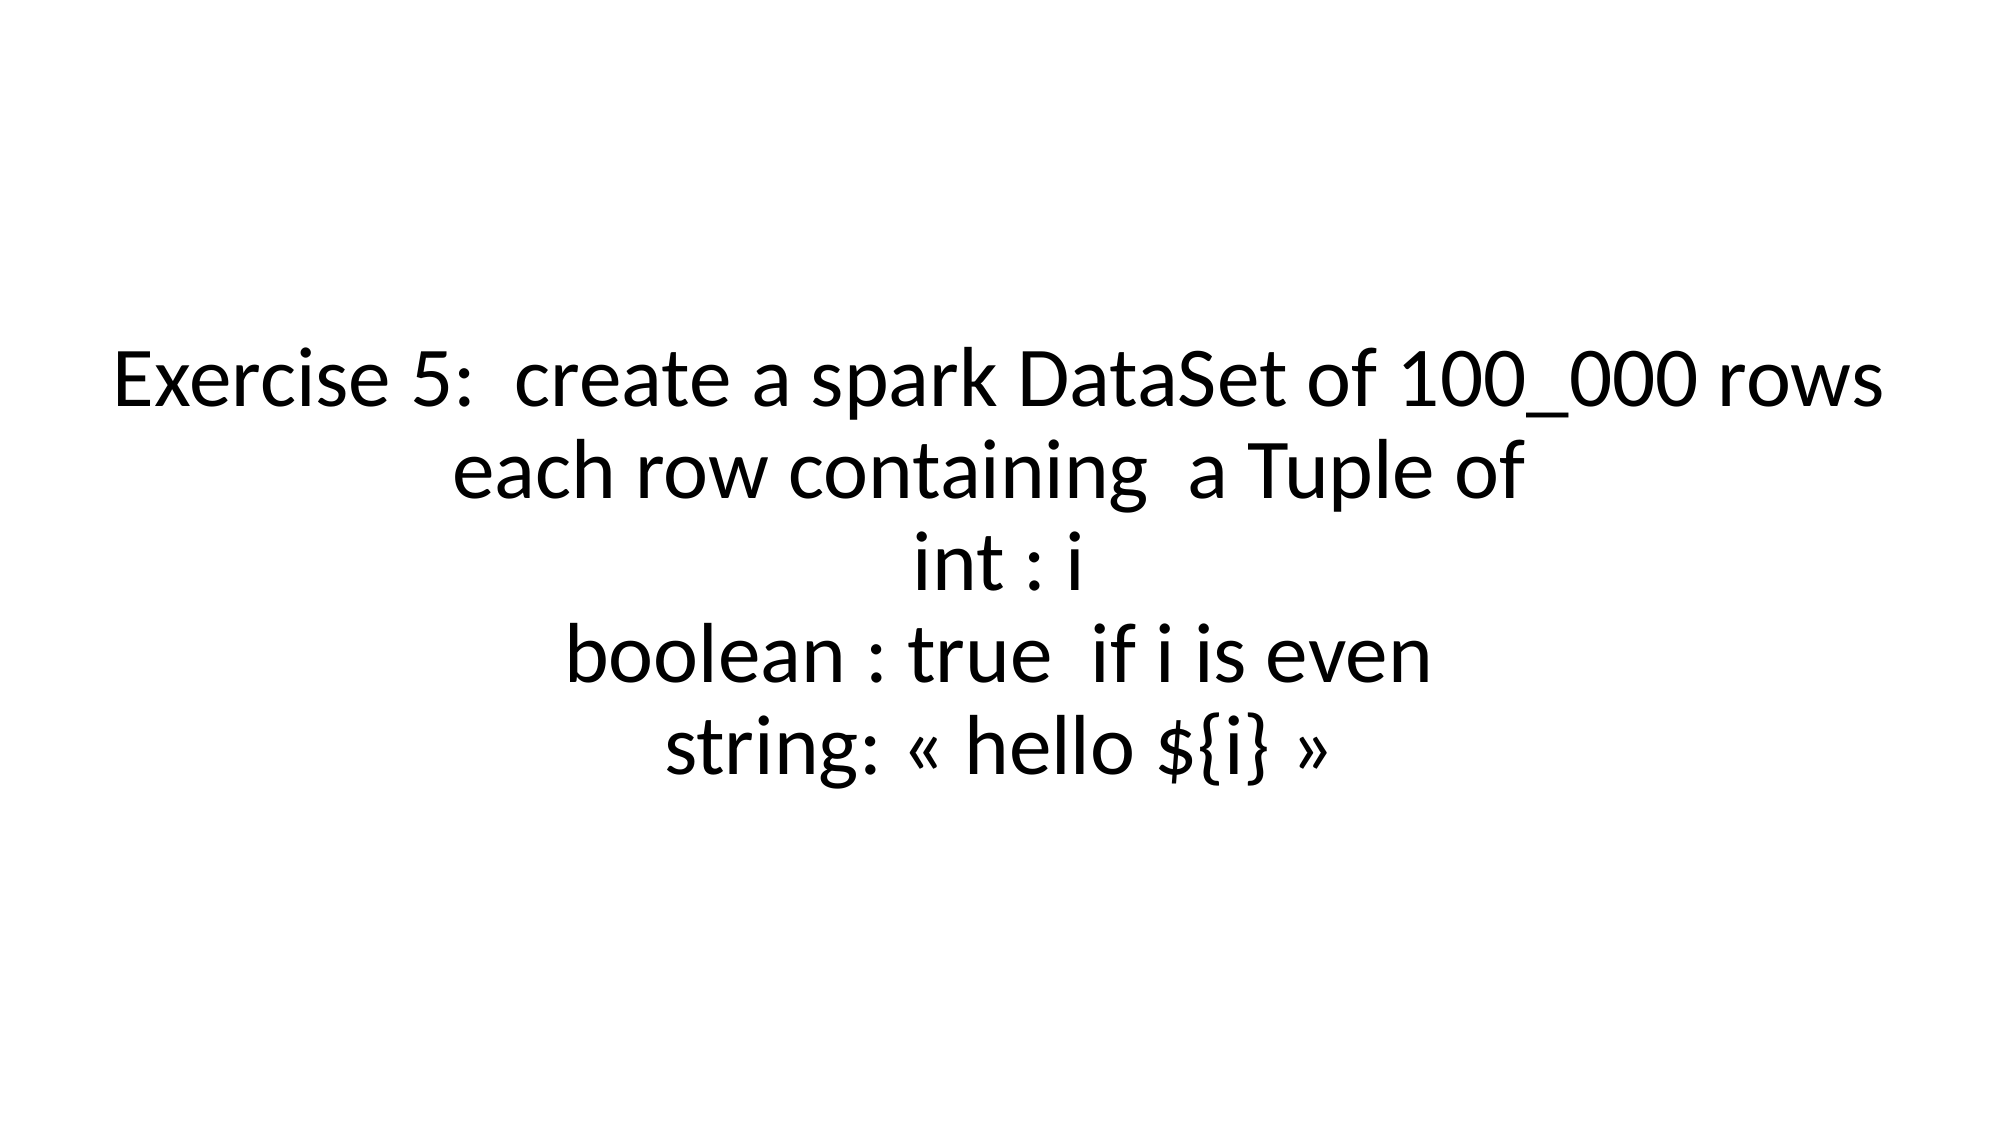

# Exercise 5:  create a spark DataSet of 100_000 rows each row containing  a Tuple of int : i boolean : true  if i is even string: « hello ${i} »